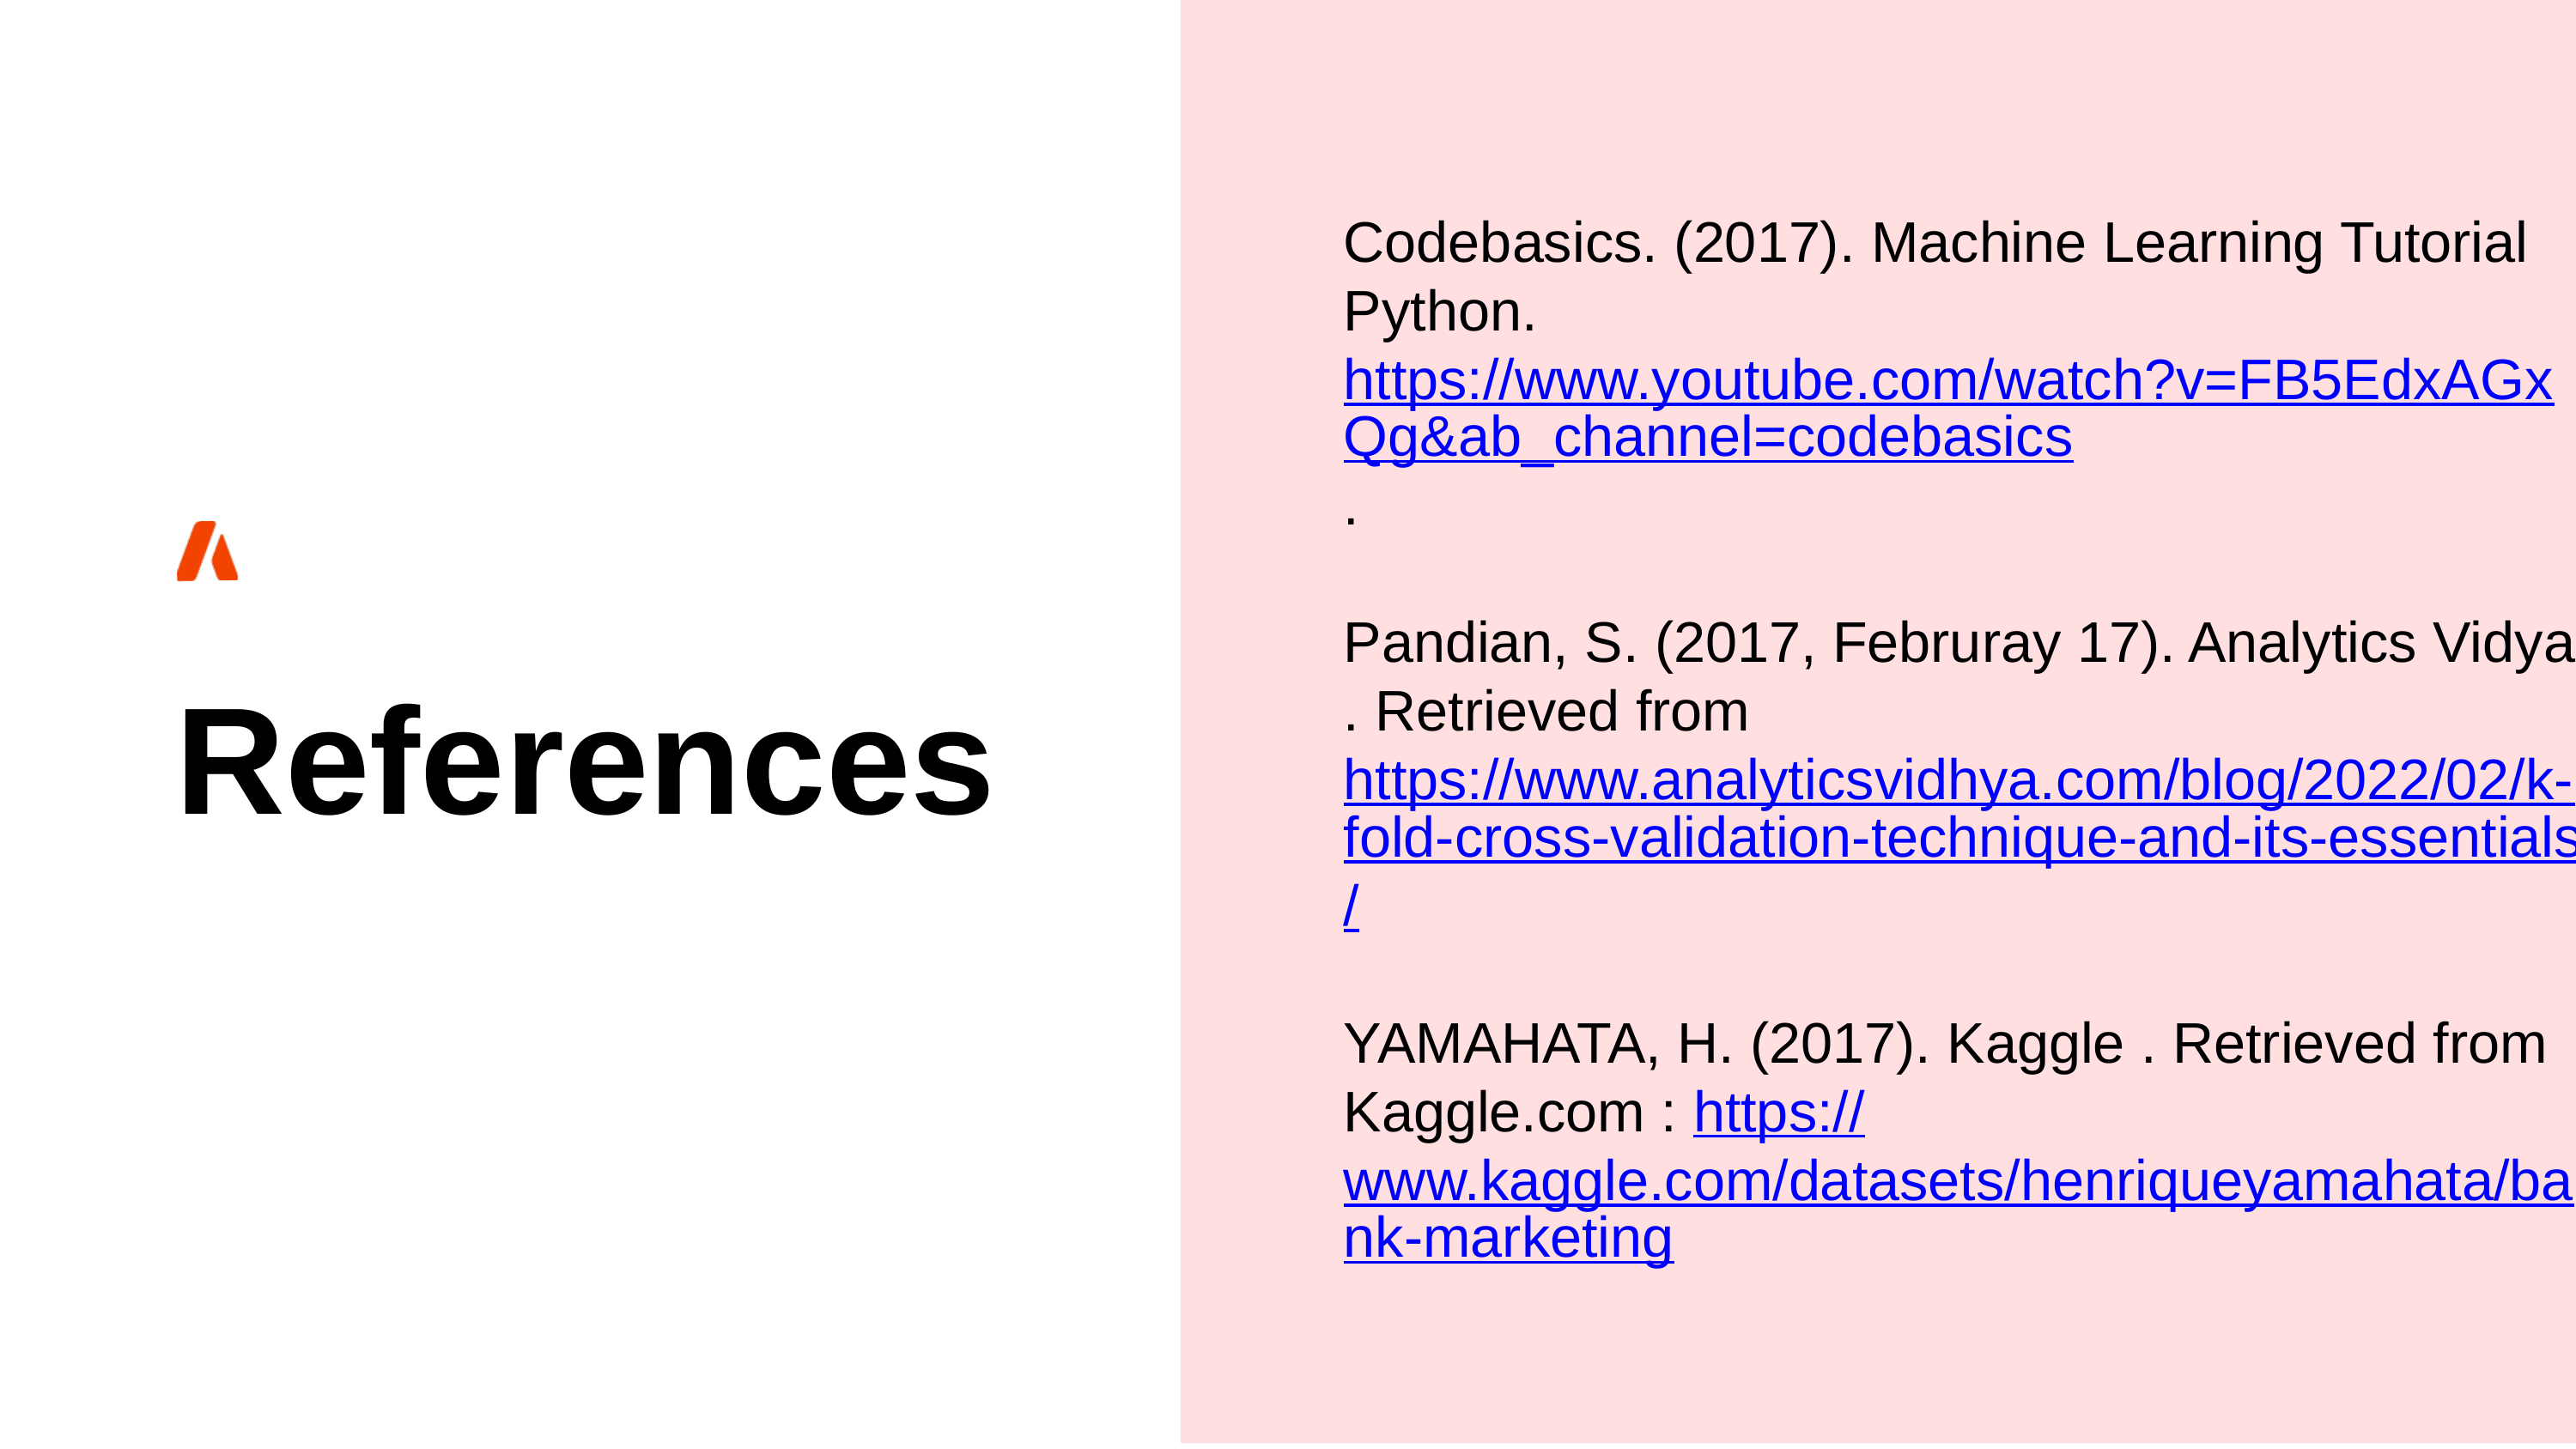

Codebasics. (2017). Machine Learning Tutorial Python. https://www.youtube.com/watch?v=FB5EdxAGxQg&ab_channel=codebasics.

Pandian, S. (2017, Februray 17). Analytics Vidya . Retrieved from https://www.analyticsvidhya.com/blog/2022/02/k-fold-cross-validation-technique-and-its-essentials/

YAMAHATA, H. (2017). Kaggle . Retrieved from Kaggle.com : https://www.kaggle.com/datasets/henriqueyamahata/bank-marketing

References